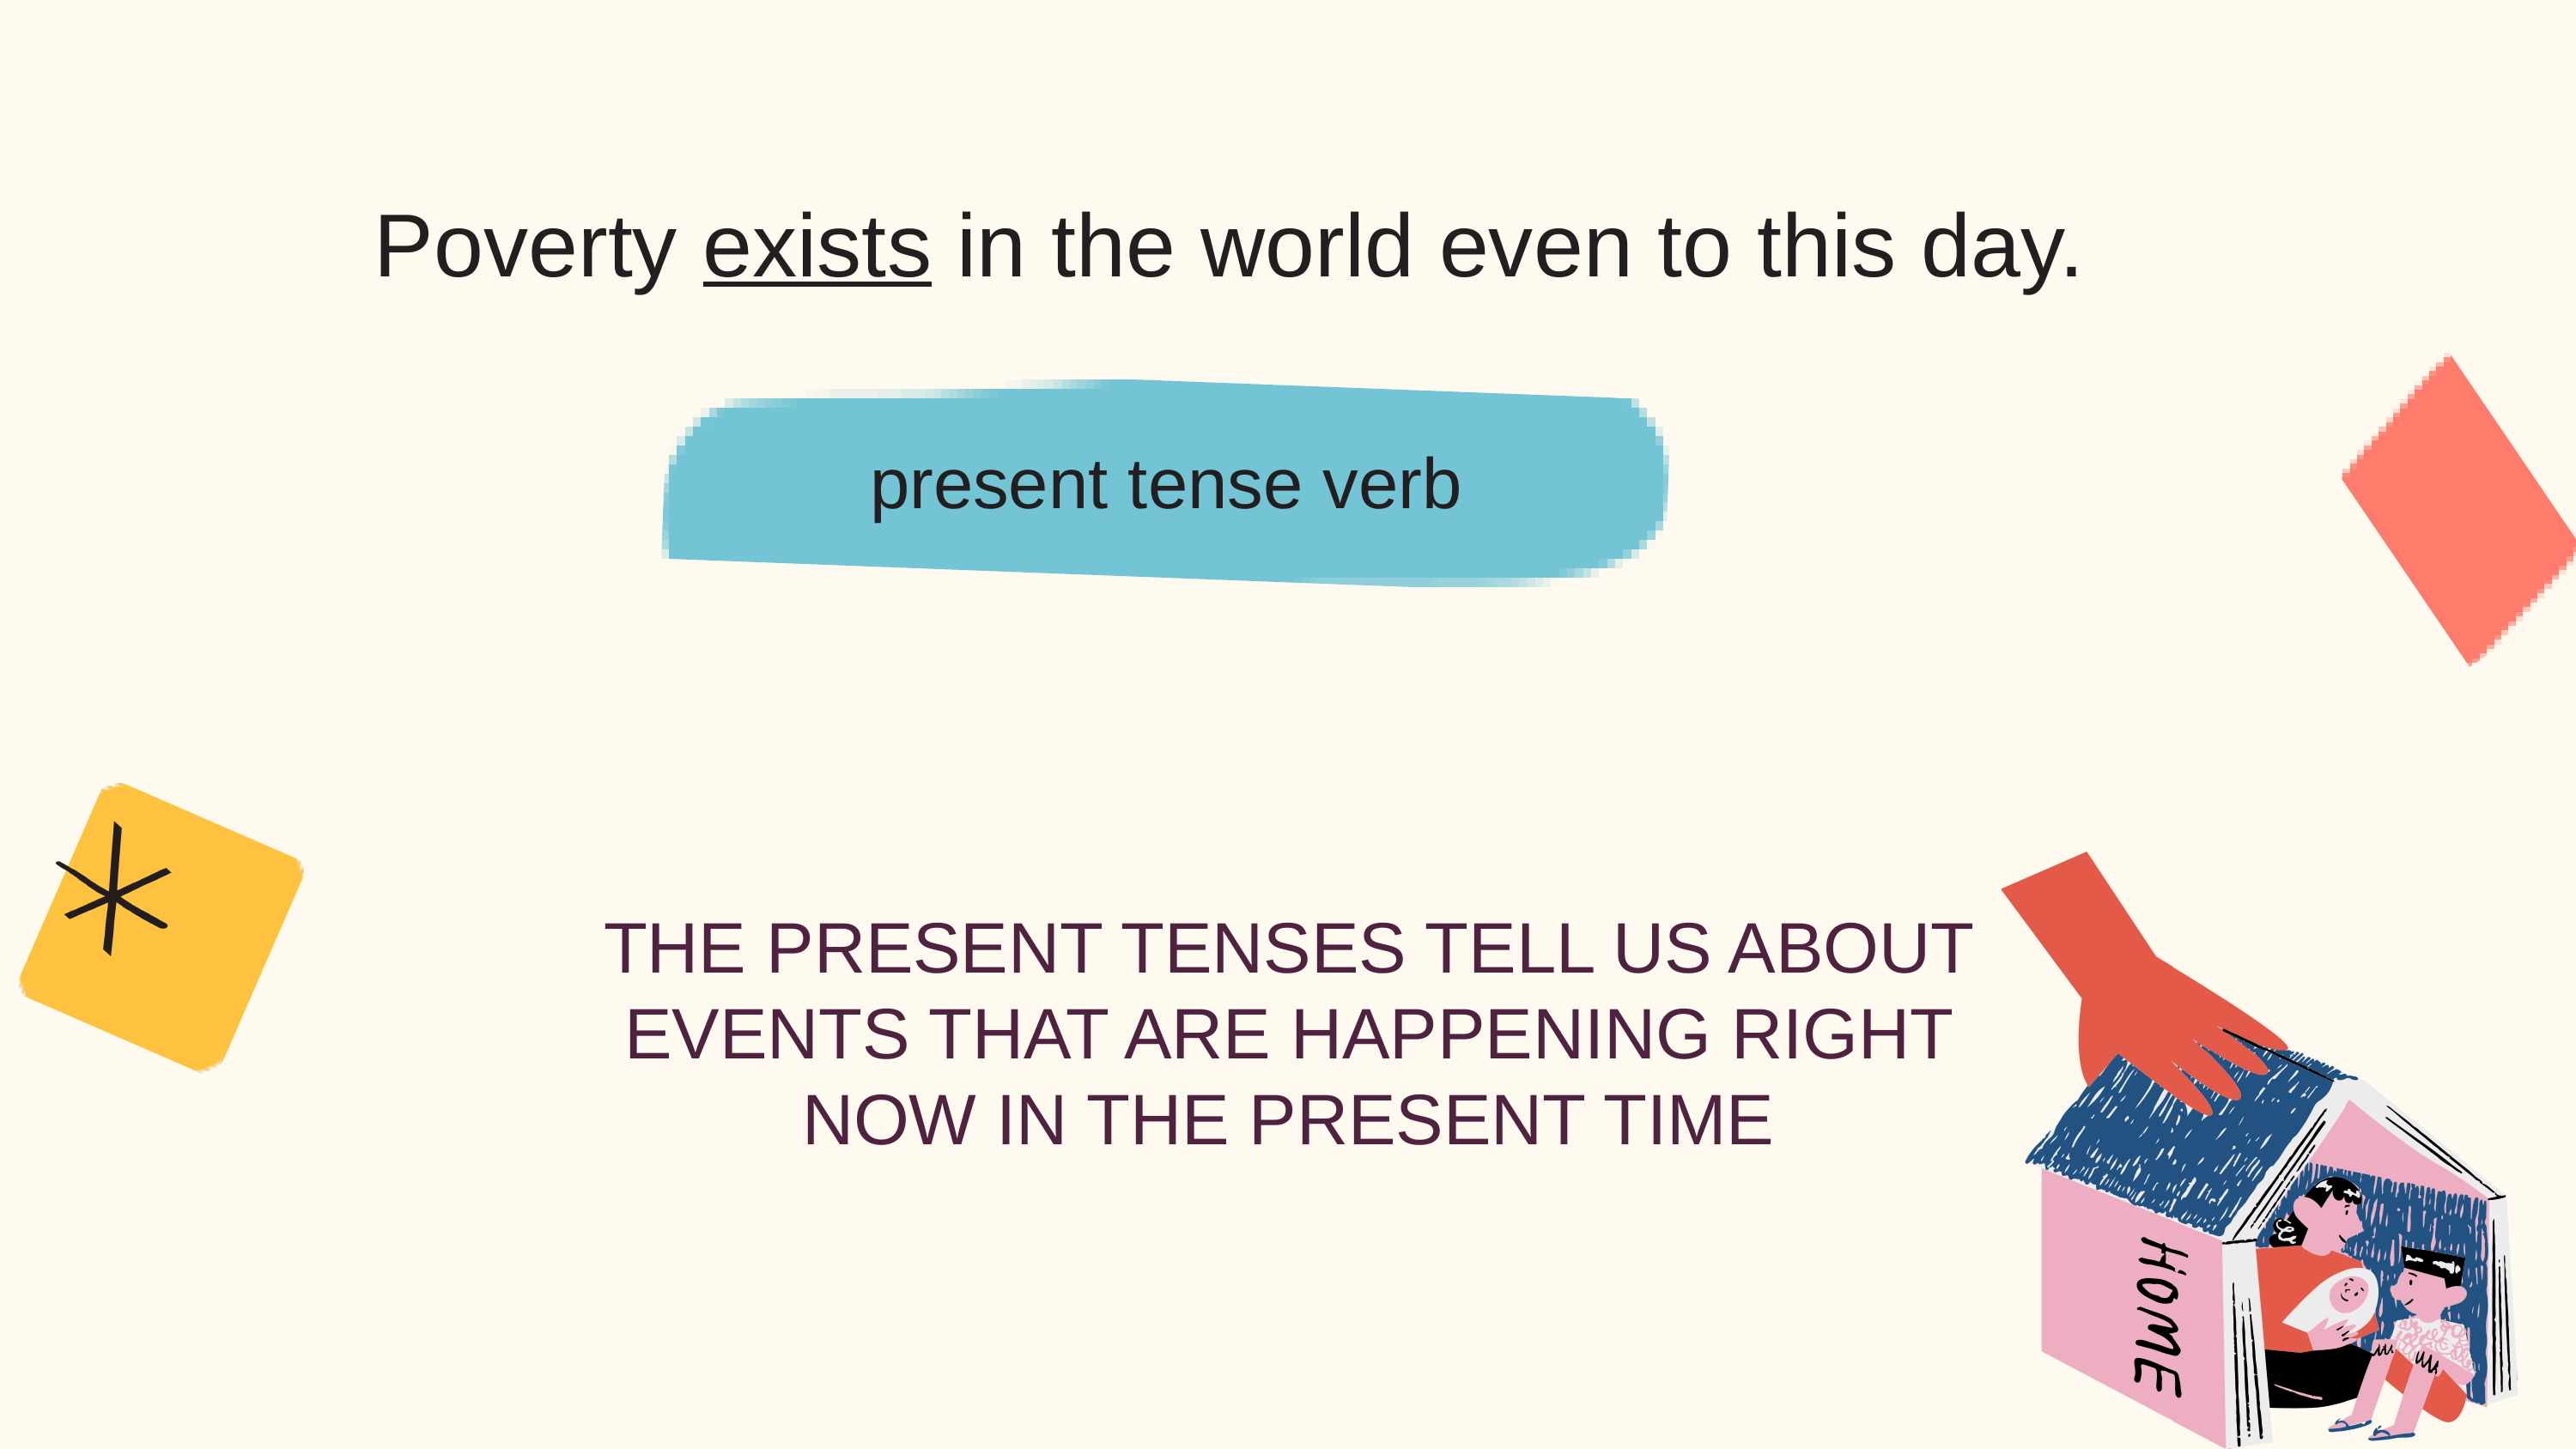

Poverty exists in the world even to this day.

present tense verb

THE PRESENT TENSES TELL US ABOUT EVENTS THAT ARE HAPPENING RIGHT NOW IN THE PRESENT TIME